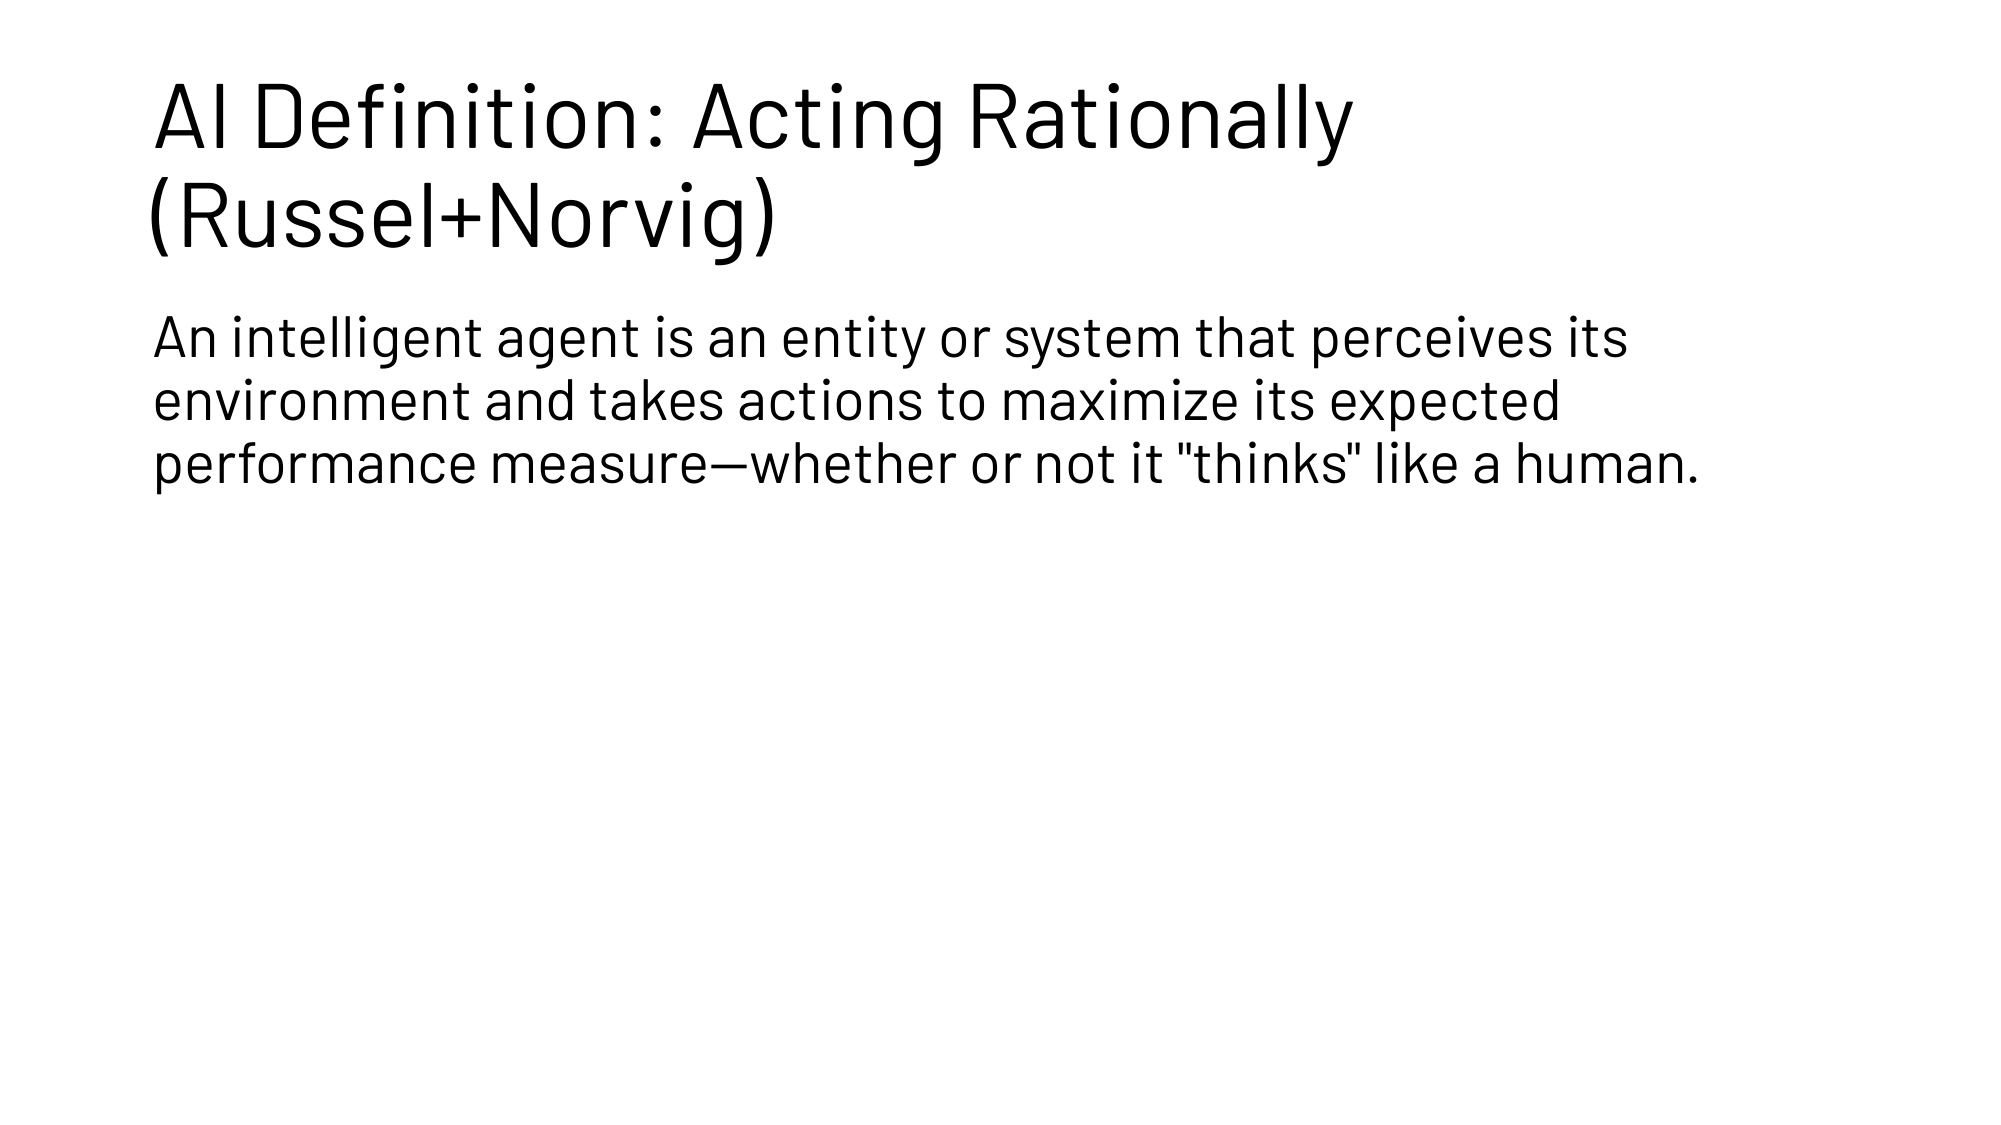

# AI Definition: Acting Rationally (Russel+Norvig)
An intelligent agent is an entity or system that perceives its environment and takes actions to maximize its expected performance measure—whether or not it "thinks" like a human.